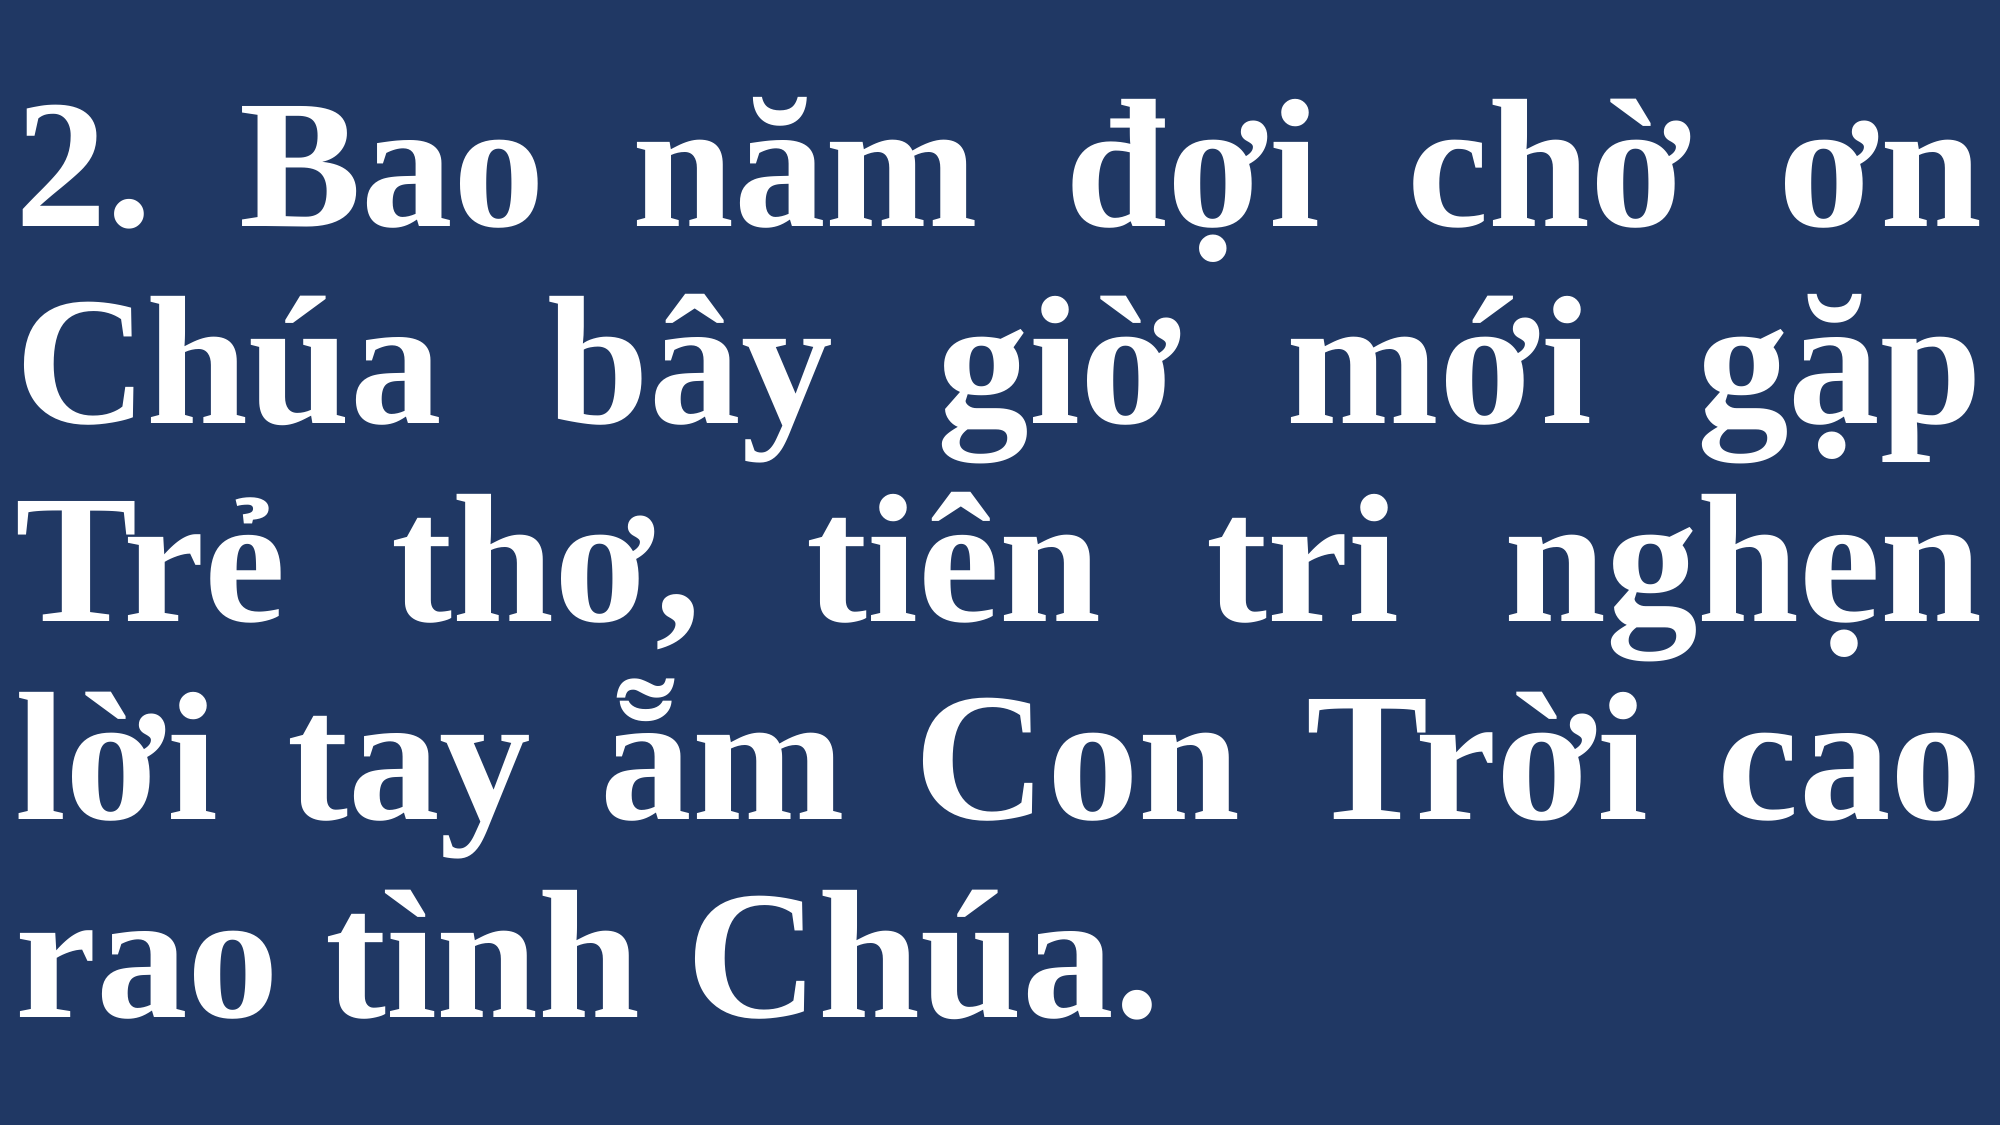

# 2. Bao năm đợi chờ ơn Chúa bây giờ mới gặp Trẻ thơ, tiên tri nghẹn lời tay ẵm Con Trời cao rao tình Chúa.